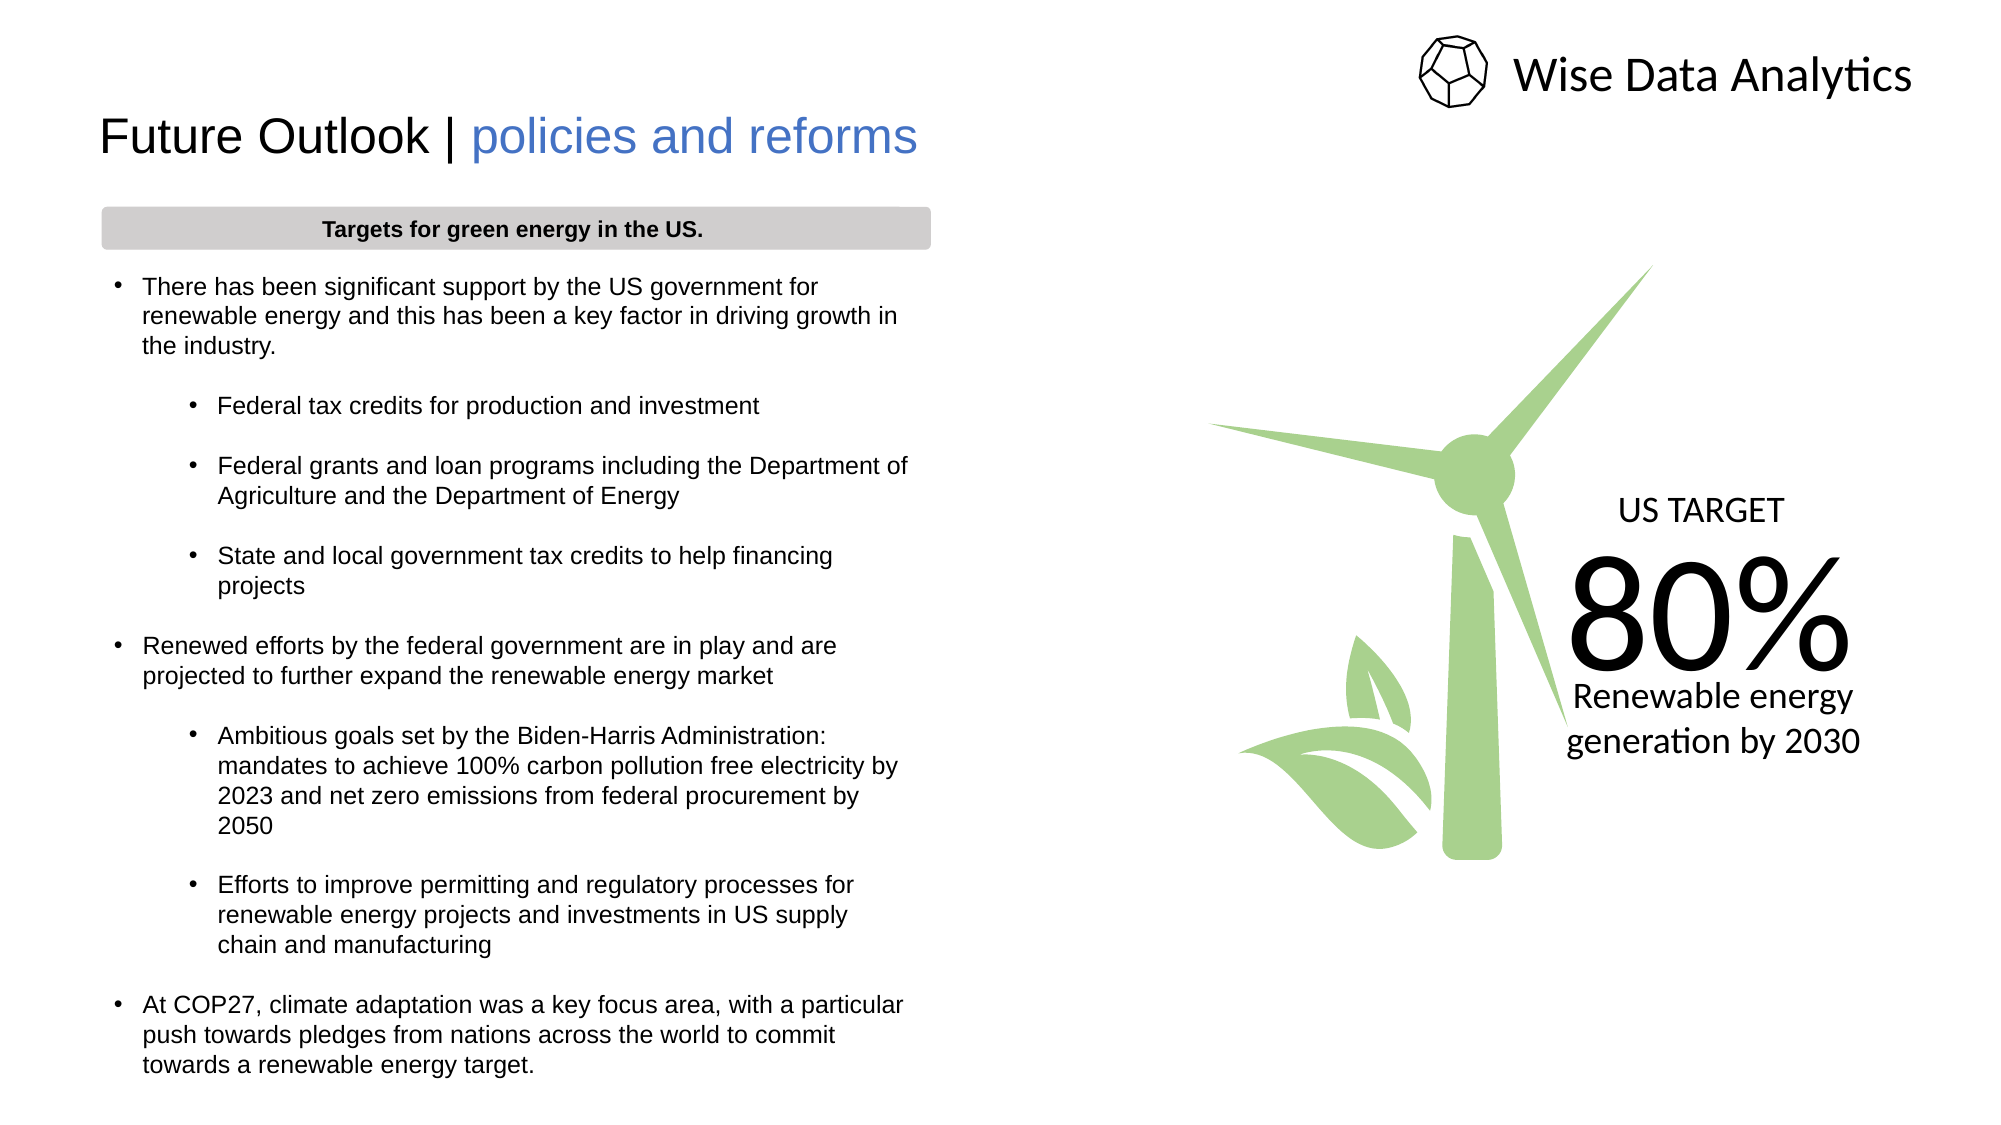

SL
Future Outlook | policies and reforms
Targets for green energy in the US.
There has been significant support by the US government for renewable energy and this has been a key factor in driving growth in the industry.

Federal tax credits for production and investment

Federal grants and loan programs including the Department of Agriculture and the Department of Energy

State and local government tax credits to help financing projects

Renewed efforts by the federal government are in play and are projected to further expand the renewable energy market

Ambitious goals set by the Biden-Harris Administration: mandates to achieve 100% carbon pollution free electricity by 2023 and net zero emissions from federal procurement by 2050

Efforts to improve permitting and regulatory processes for renewable energy projects and investments in US supply chain and manufacturing

At COP27, climate adaptation was a key focus area, with a particular push towards pledges from nations across the world to commit towards a renewable energy target.

US TARGET
80%
Renewable energy generation by 2030